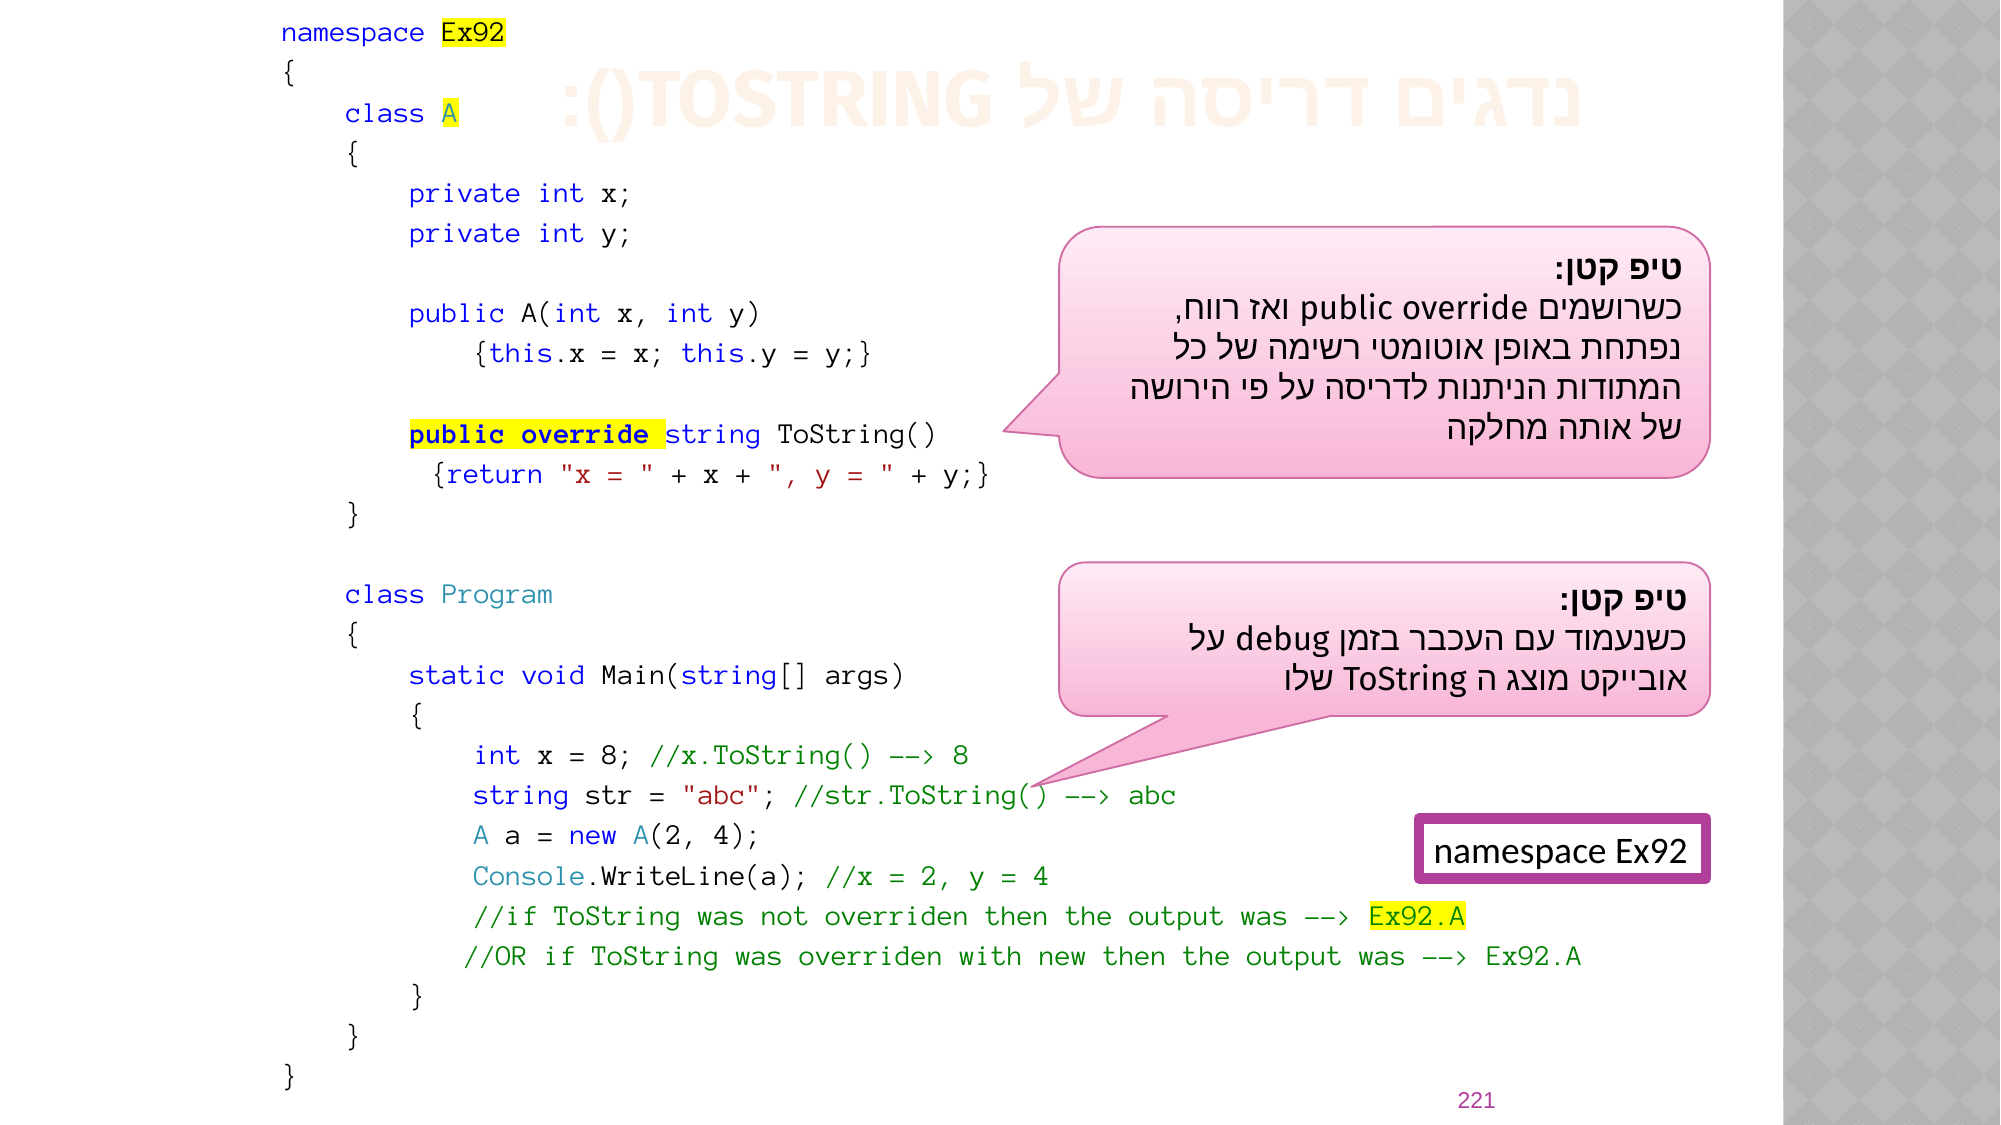

namespace Ex92
{
    class A
    {
        private int x;
        private int y;

        public A(int x, int y)
            {this.x = x; this.y = y;}

        public override string ToString()
        	{return "x = " + x + ", y = " + y;}
    }

    class Program
    {
        static void Main(string[] args)
        {
            int x = 8; //x.ToString() --> 8
            string str = "abc"; //str.ToString() --> abc
            A a = new A(2, 4);
            Console.WriteLine(a); //x = 2, y = 4
            //if ToString was not overriden then the output was --> Ex92.A
	  //OR if ToString was overriden with new then the output was --> Ex92.A
        }
    }
}
נדגים דריסה של ToString():
טיפ קטן:
כשרושמים public override ואז רווח, נפתחת באופן אוטומטי רשימה של כל המתודות הניתנות לדריסה על פי הירושה של אותה מחלקה
טיפ קטן:
כשנעמוד עם העכבר בזמן debug על אובייקט מוצג ה ToString שלו
namespace Ex92
221